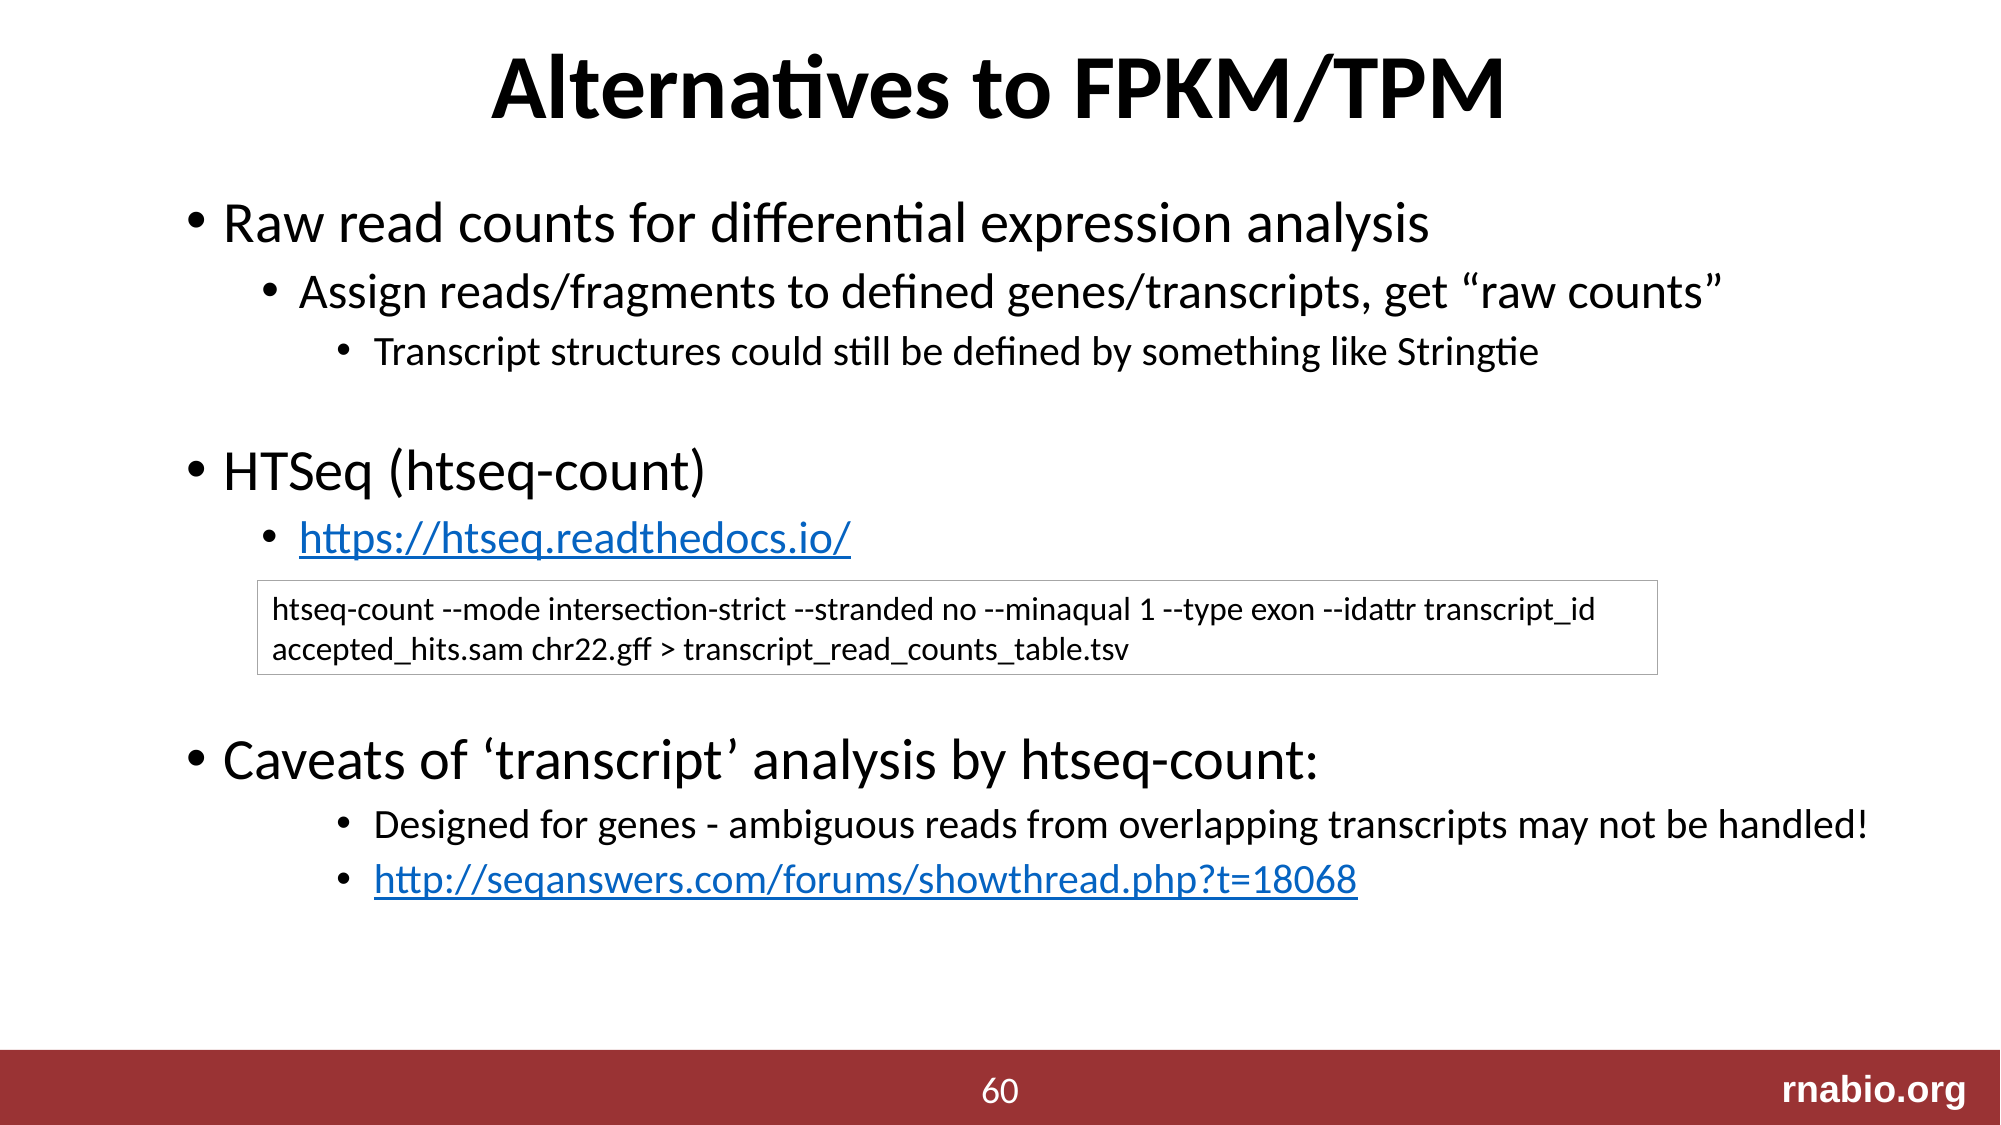

# Alternatives to FPKM/TPM
Raw read counts for differential expression analysis
Assign reads/fragments to defined genes/transcripts, get “raw counts”
Transcript structures could still be defined by something like Stringtie
HTSeq (htseq-count)
https://htseq.readthedocs.io/

Caveats of ‘transcript’ analysis by htseq-count:
Designed for genes - ambiguous reads from overlapping transcripts may not be handled!
http://seqanswers.com/forums/showthread.php?t=18068

htseq-count --mode intersection-strict --stranded no --minaqual 1 --type exon --idattr transcript_id accepted_hits.sam chr22.gff > transcript_read_counts_table.tsv